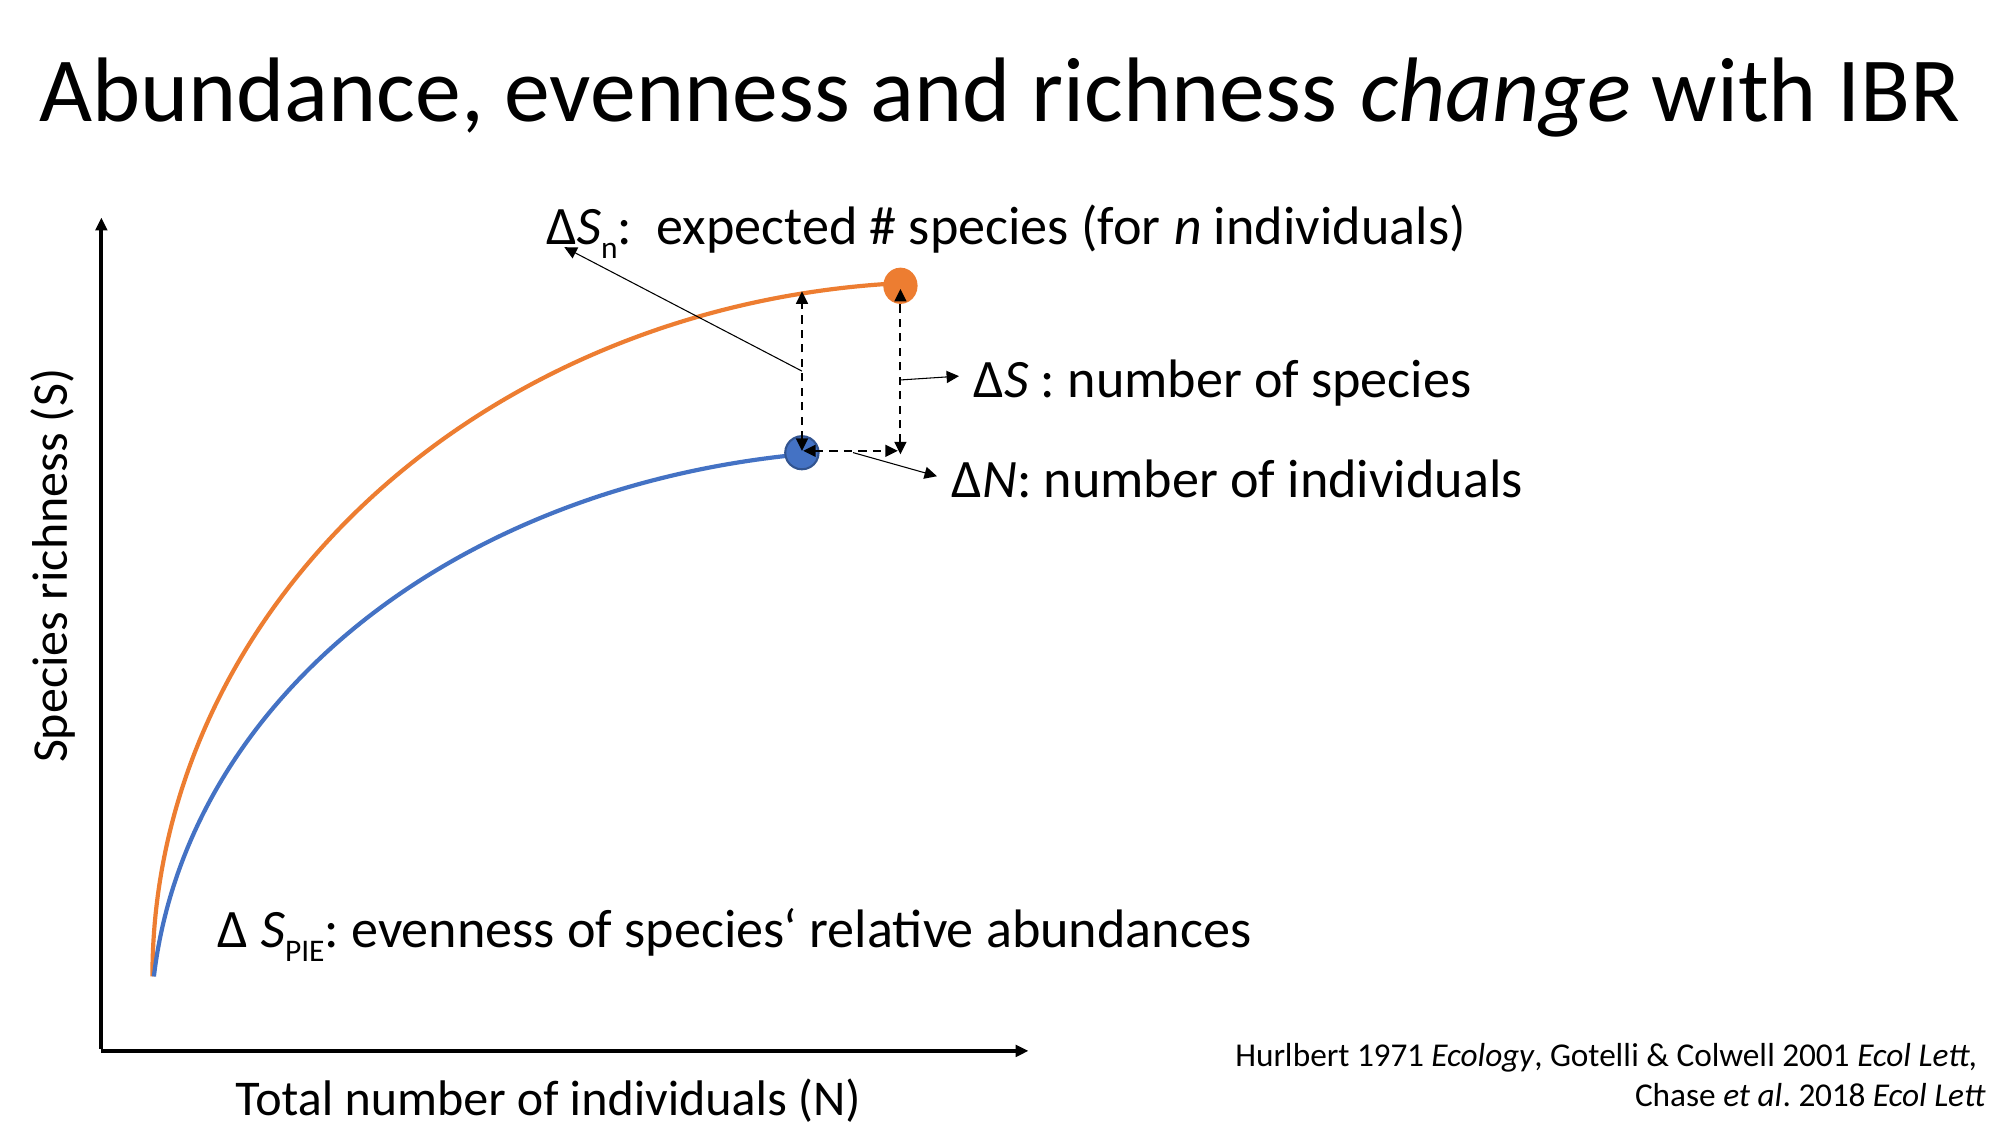

# Abundance, evenness and richness change with IBR
∆Sn:  expected # species (for n individuals)
Species richness (S)
Total number of individuals (N)

∆S : number of species

∆N: number of individuals

∆ SPIE: evenness of species‘ relative abundances
Hurlbert 1971 Ecology, Gotelli & Colwell 2001 Ecol Lett,
Chase et al. 2018 Ecol Lett